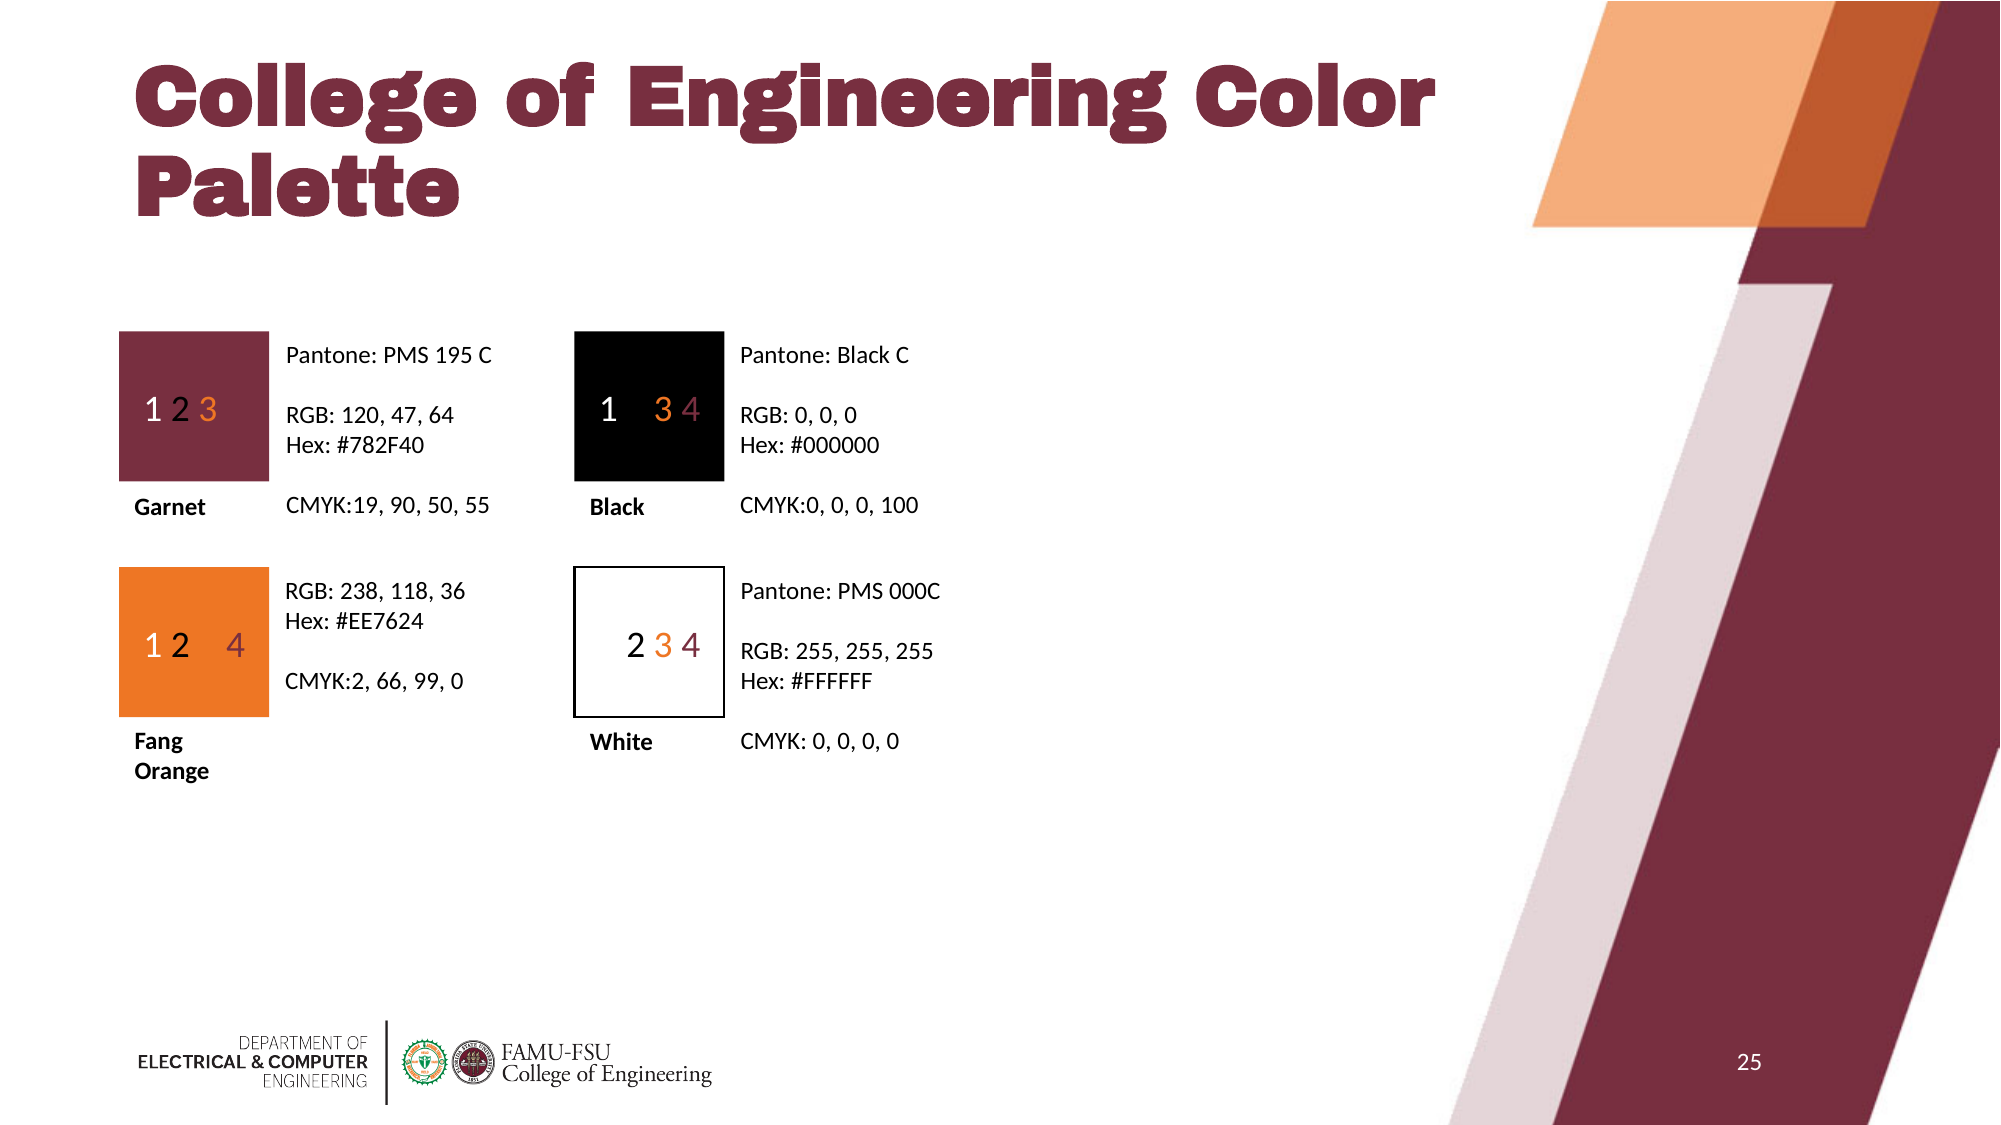

# College of Engineering Color Palette
1 2 3 4
Pantone: PMS 195 C

RGB: 120, 47, 64
Hex: #782F40

CMYK:19, 90, 50, 55
Garnet
1 2 3 4
Pantone: Black C

RGB: 0, 0, 0
Hex: #000000

CMYK:0, 0, 0, 100
Black
1 2 3 4
RGB: 238, 118, 36
Hex: #EE7624

CMYK:2, 66, 99, 0
Fang
Orange
1 2 3 4
Pantone: PMS 000C

RGB: 255, 255, 255
Hex: #FFFFFF

CMYK: 0, 0, 0, 0
White
25